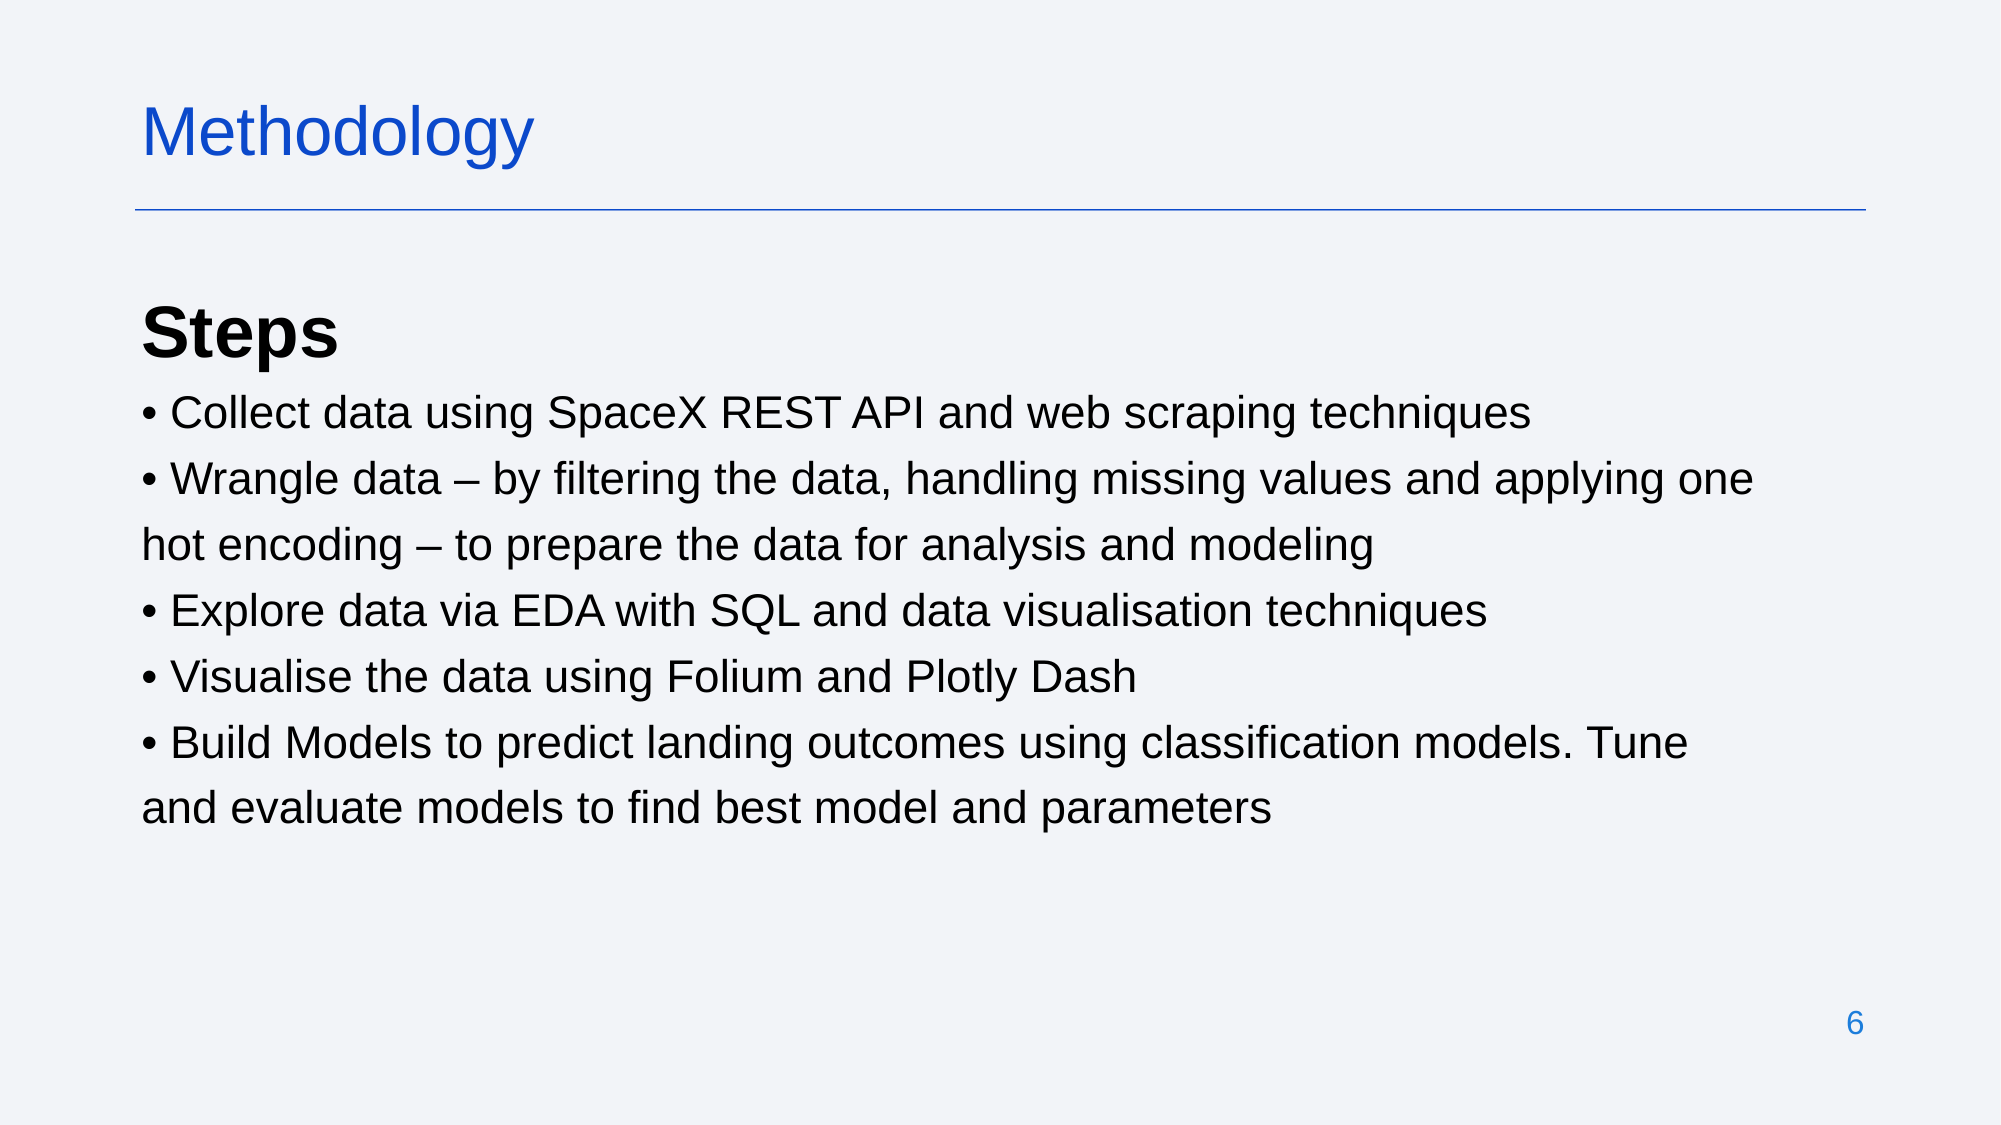

Methodology
Steps
• Collect data using SpaceX REST API and web scraping techniques
• Wrangle data – by filtering the data, handling missing values and applying one hot encoding – to prepare the data for analysis and modeling
• Explore data via EDA with SQL and data visualisation techniques
• Visualise the data using Folium and Plotly Dash
• Build Models to predict landing outcomes using classification models. Tune and evaluate models to find best model and parameters

6